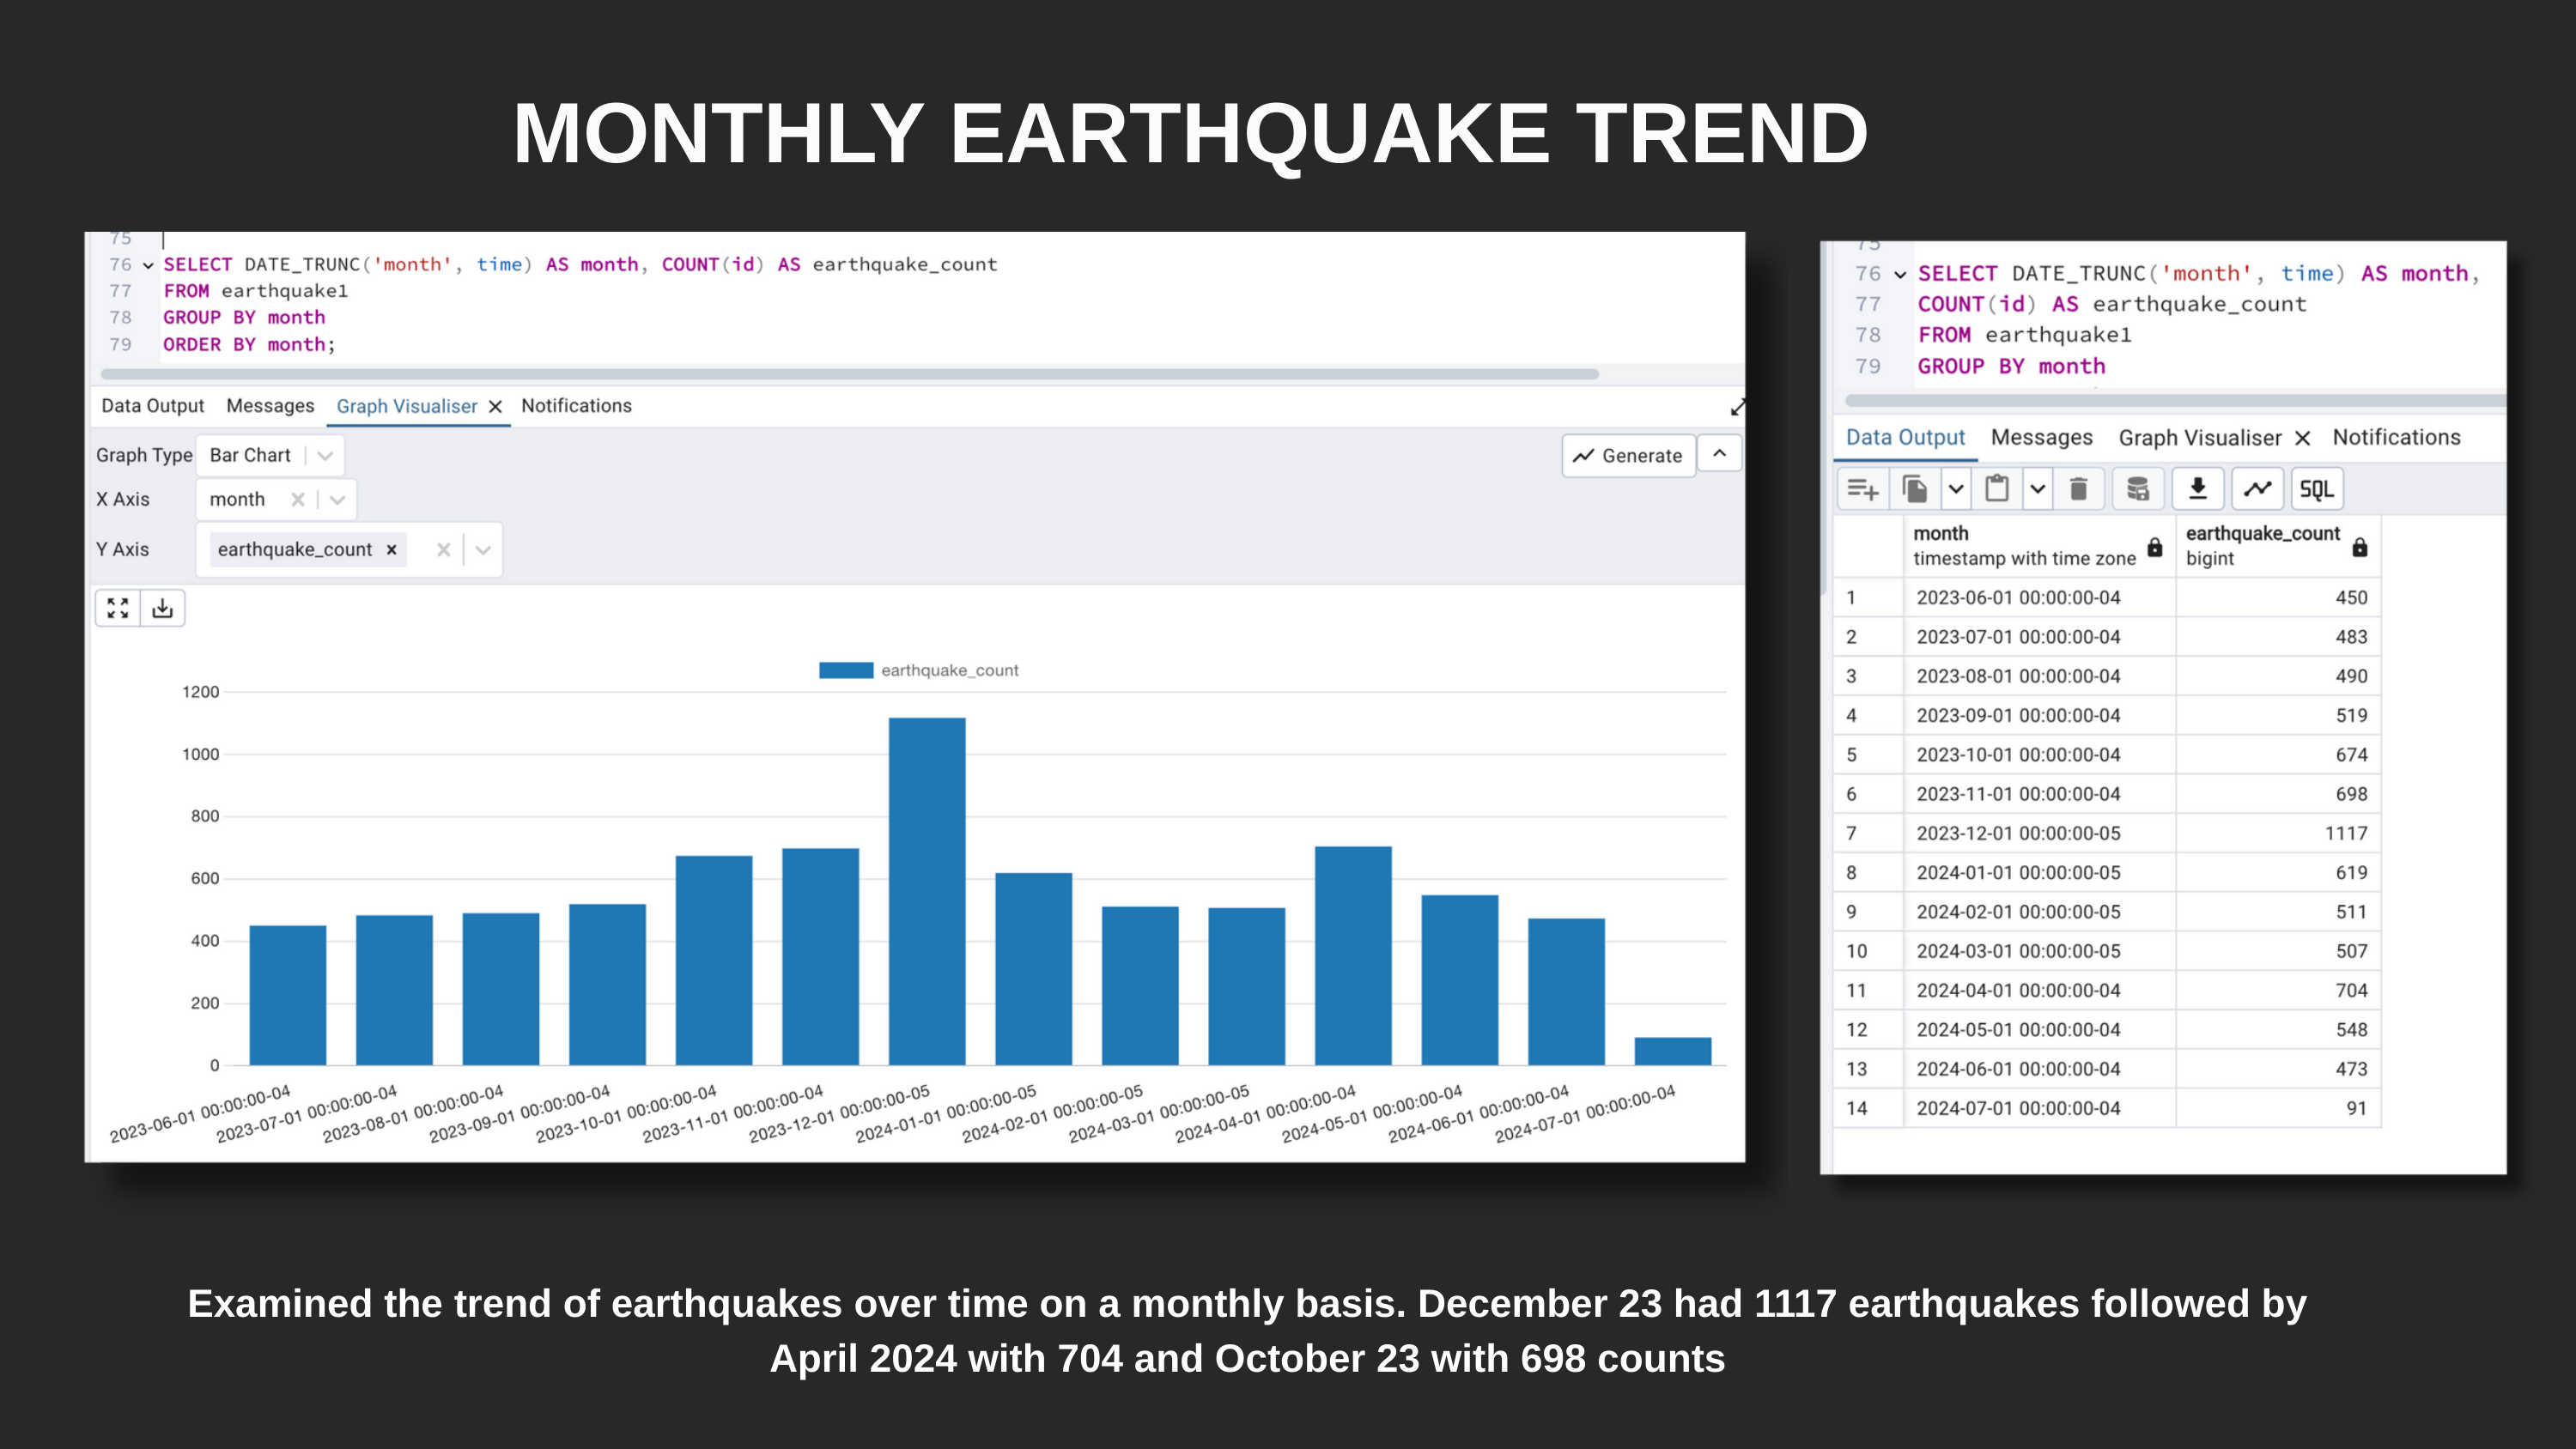

MONTHLY EARTHQUAKE TREND

Examined the trend of earthquakes over time on a monthly basis. December 23 had 1117 earthquakes followed by April 2024 with 704 and October 23 with 698 counts